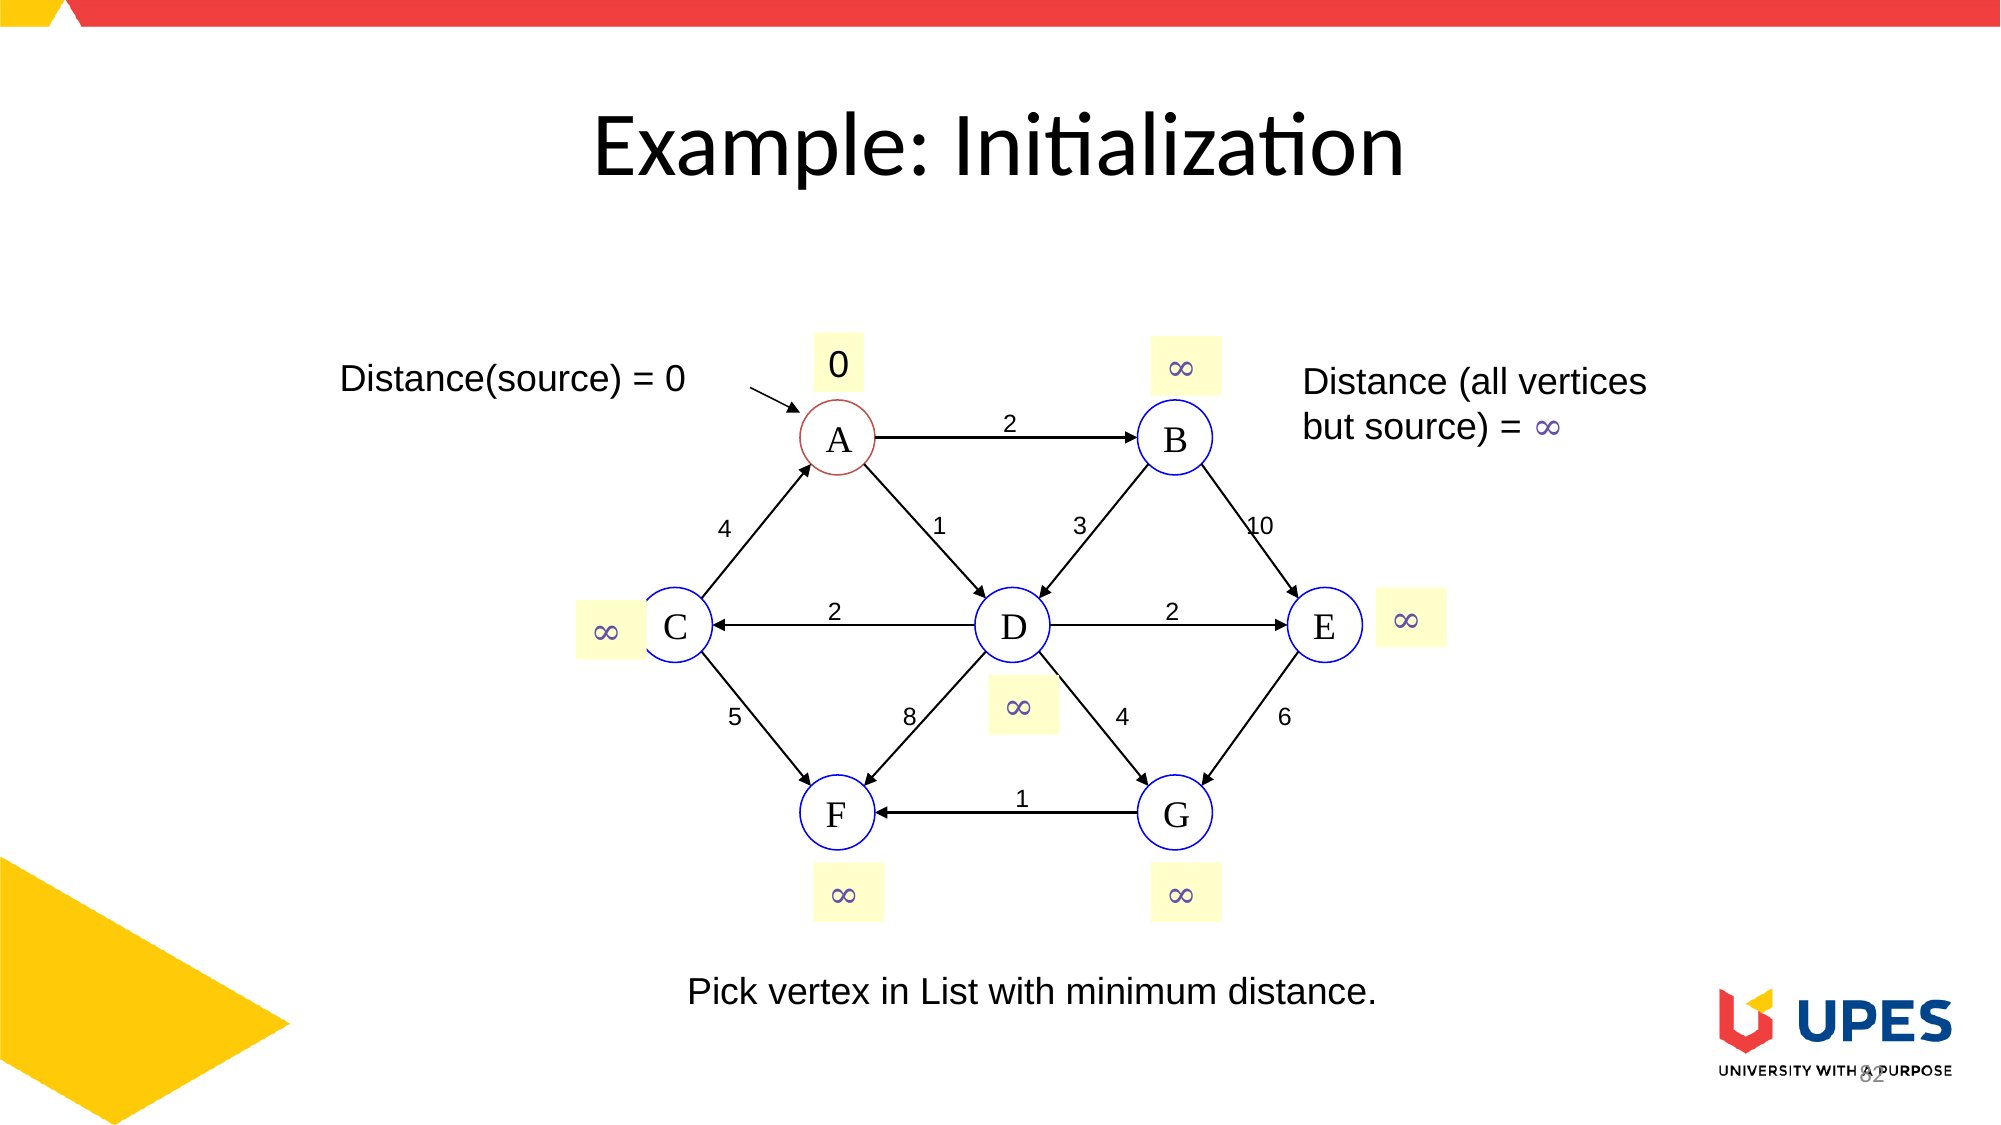

82
# Example: Initialization
0
∞
Distance(source) = 0
Distance (all vertices but source) = ∞

A
2
B
1
3
10
4
C
2
D
2
E
∞
∞
∞
5
8
4
6
F
1
G
∞
∞
Pick vertex in List with minimum distance.